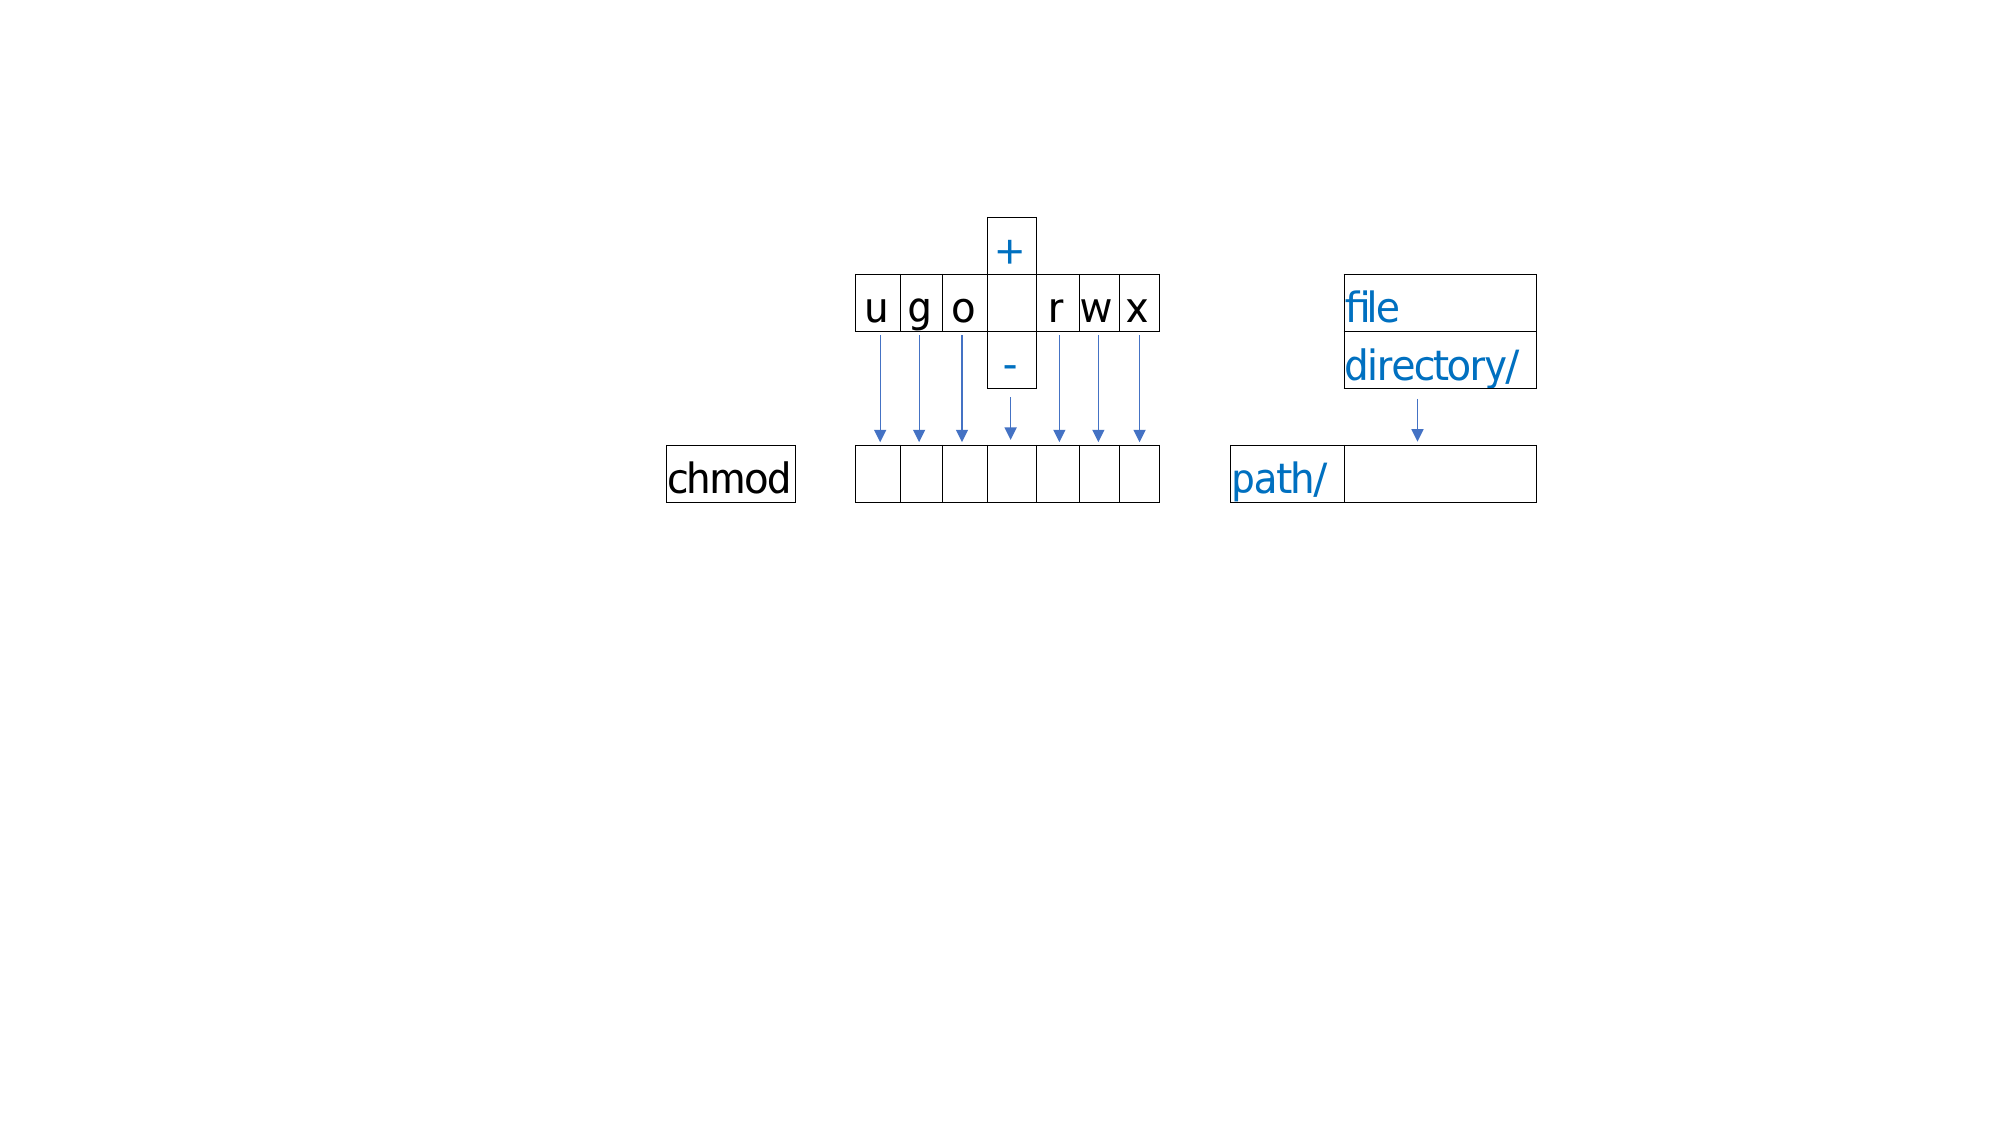

|  |  |  |  |  | + |  |  |  |  |  |  |
| --- | --- | --- | --- | --- | --- | --- | --- | --- | --- | --- | --- |
|  |  | u | g | o |  | r | w | x |  |  | file |
|  |  |  |  |  | - |  |  |  |  |  | directory/ |
|  |  |  |  |  |  |  |  |  |  |  |  |
| chmod |  |  |  |  |  |  |  |  |  | path/ |  |